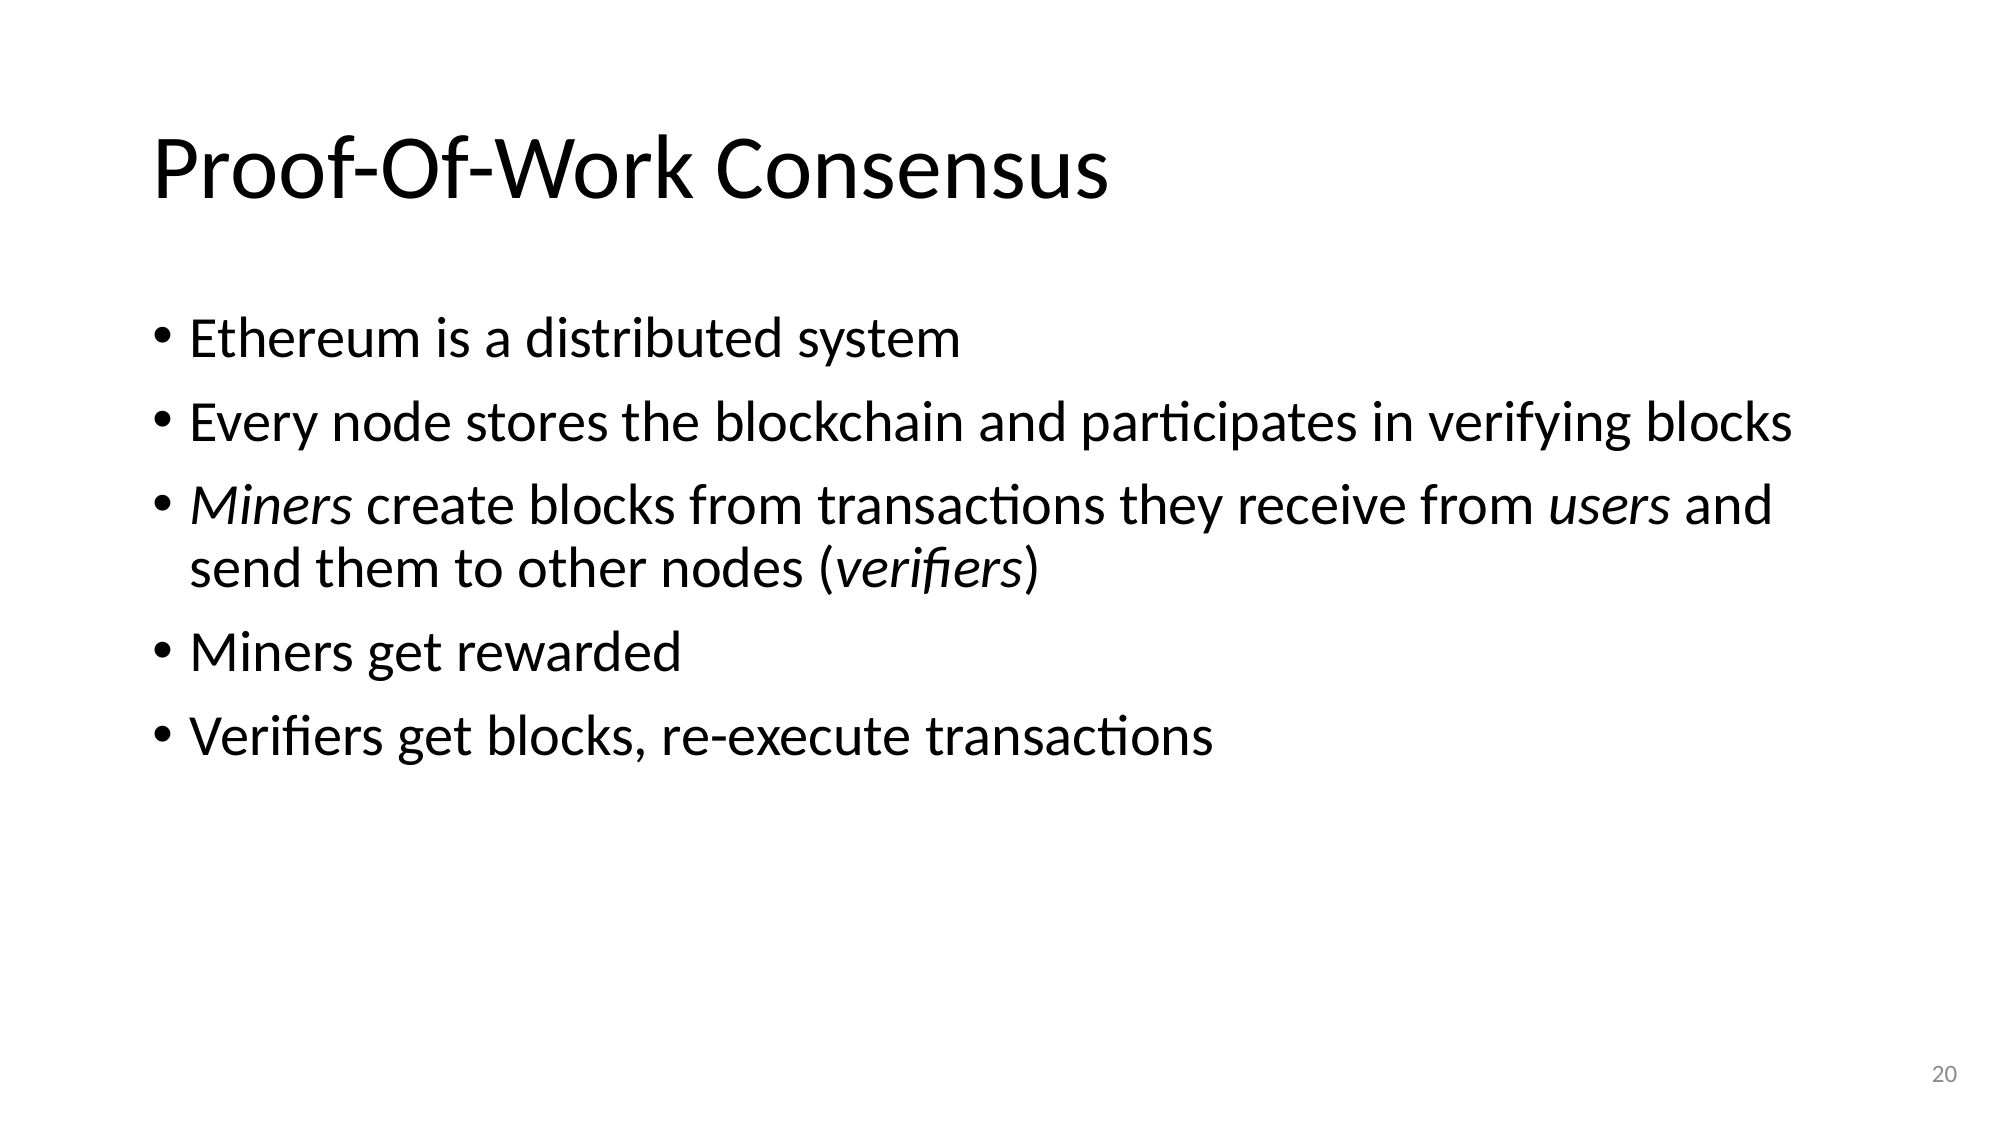

# Proof-Of-Work Consensus
Ethereum is a distributed system
Every node stores the blockchain and participates in verifying blocks
Miners create blocks from transactions they receive from users and send them to other nodes (verifiers)
Miners get rewarded
Verifiers get blocks, re-execute transactions

20